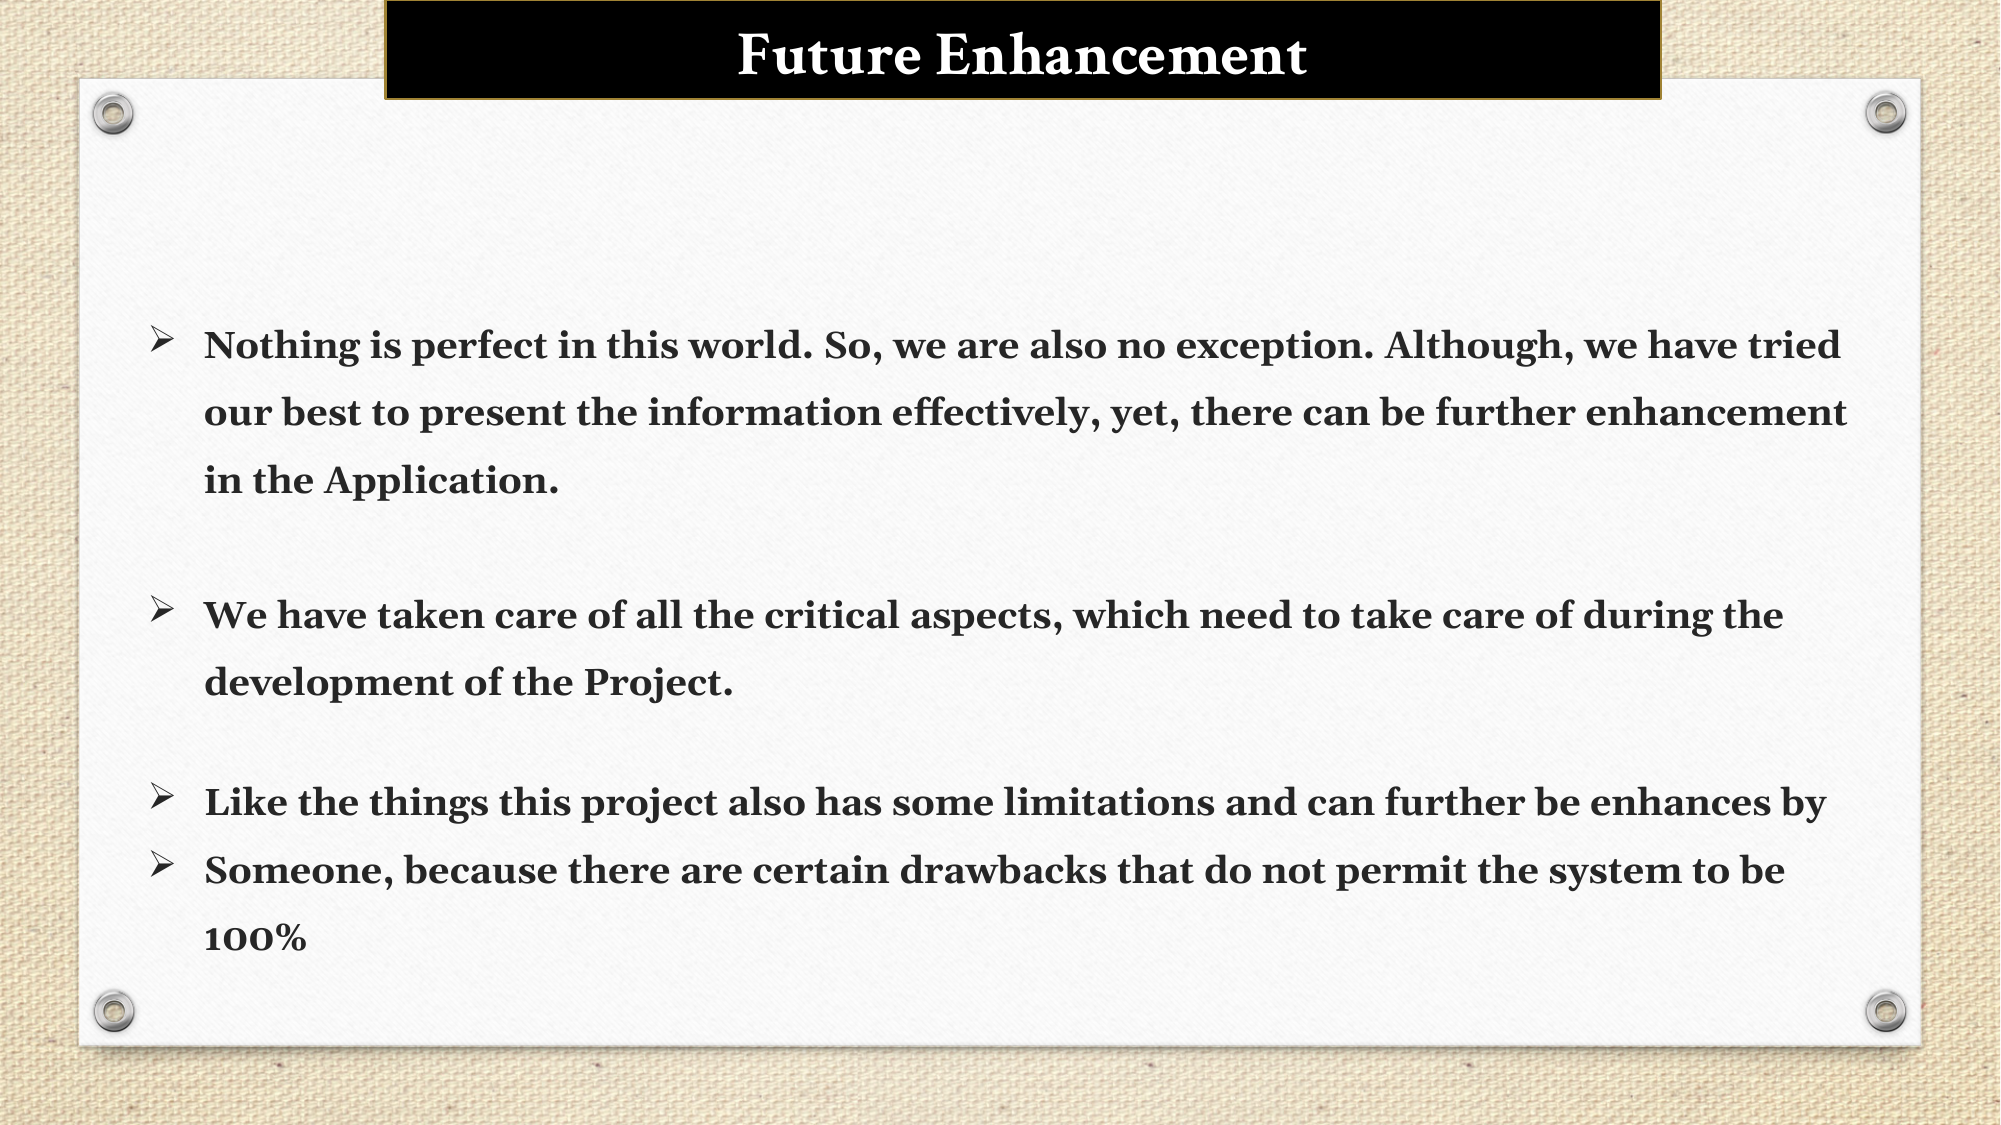

Future Enhancement

Nothing is perfect in this world. So, we are also no exception. Although, we have tried our best to present the information effectively, yet, there can be further enhancement in the Application.

We have taken care of all the critical aspects, which need to take care of during the development of the Project.

Like the things this project also has some limitations and can further be enhances by
Someone, because there are certain drawbacks that do not permit the system to be 100%